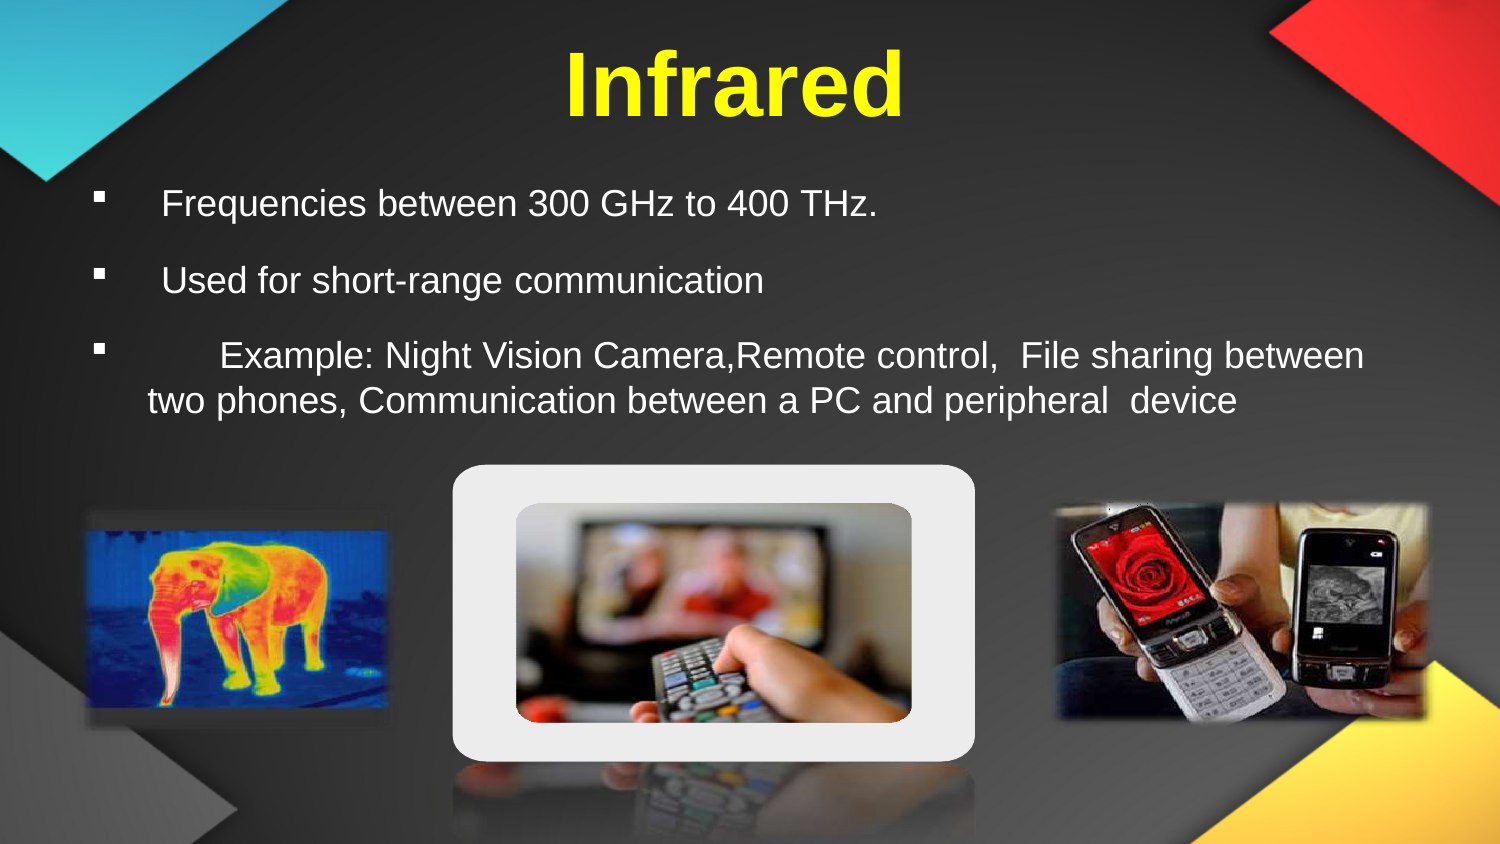

# Infrared
Frequencies between 300 GHz to 400 THz.
Used for short-range communication
	Example: Night Vision Camera,Remote control,  File sharing between   two phones, Communication between a PC and peripheral  device